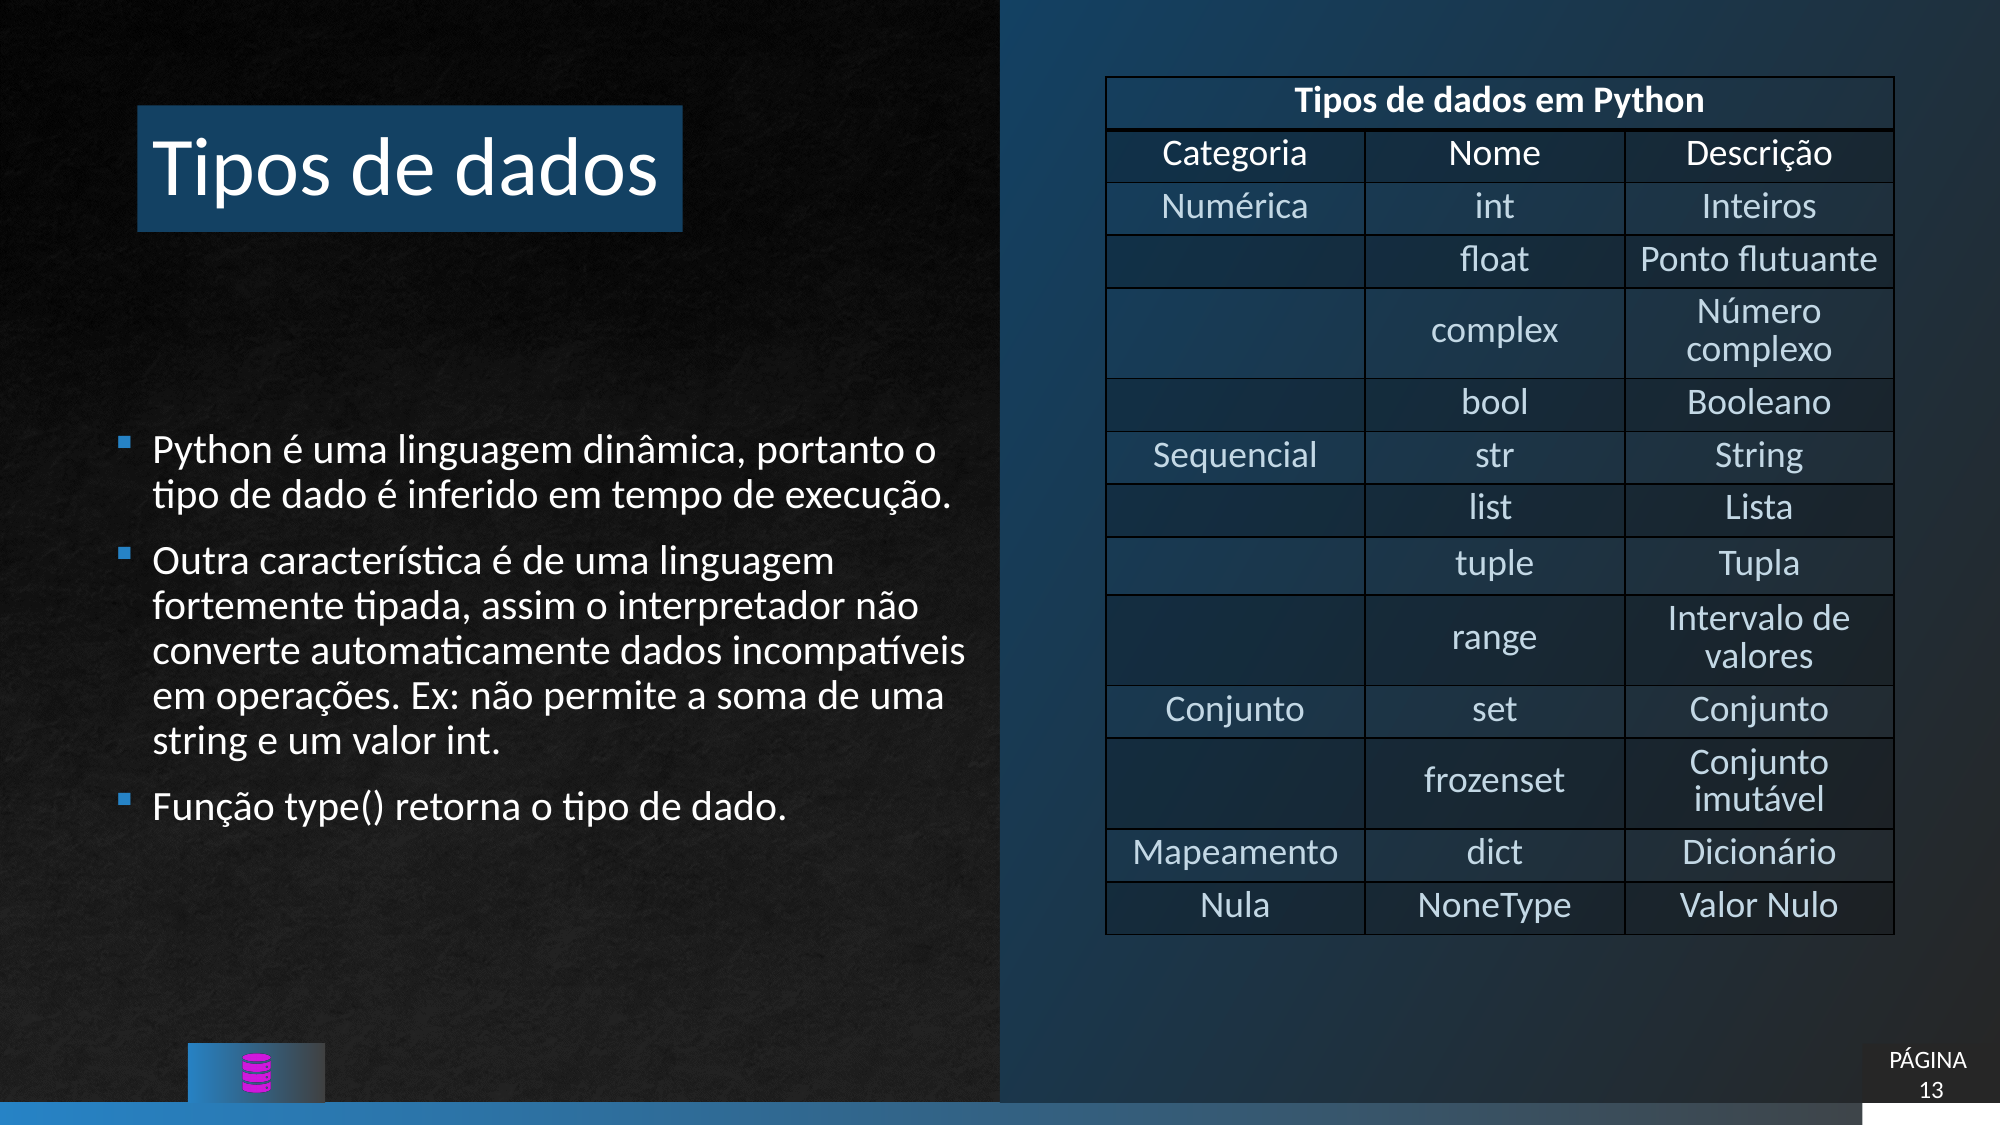

| Tipos de dados em Python |  |  |
| --- | --- | --- |
| Categoria | Nome | Descrição |
| Numérica | int | Inteiros |
|  | float | Ponto flutuante |
|  | complex | Número complexo |
|  | bool | Booleano |
| Sequencial | str | String |
|  | list | Lista |
|  | tuple | Tupla |
|  | range | Intervalo de valores |
| Conjunto | set | Conjunto |
|  | frozenset | Conjunto imutável |
| Mapeamento | dict | Dicionário |
| Nula | NoneType | Valor Nulo |
# Tipos de dados
Python é uma linguagem dinâmica, portanto o tipo de dado é inferido em tempo de execução.
Outra característica é de uma linguagem fortemente tipada, assim o interpretador não converte automaticamente dados incompatíveis em operações. Ex: não permite a soma de uma string e um valor int.
Função type() retorna o tipo de dado.

PÁGINA 13